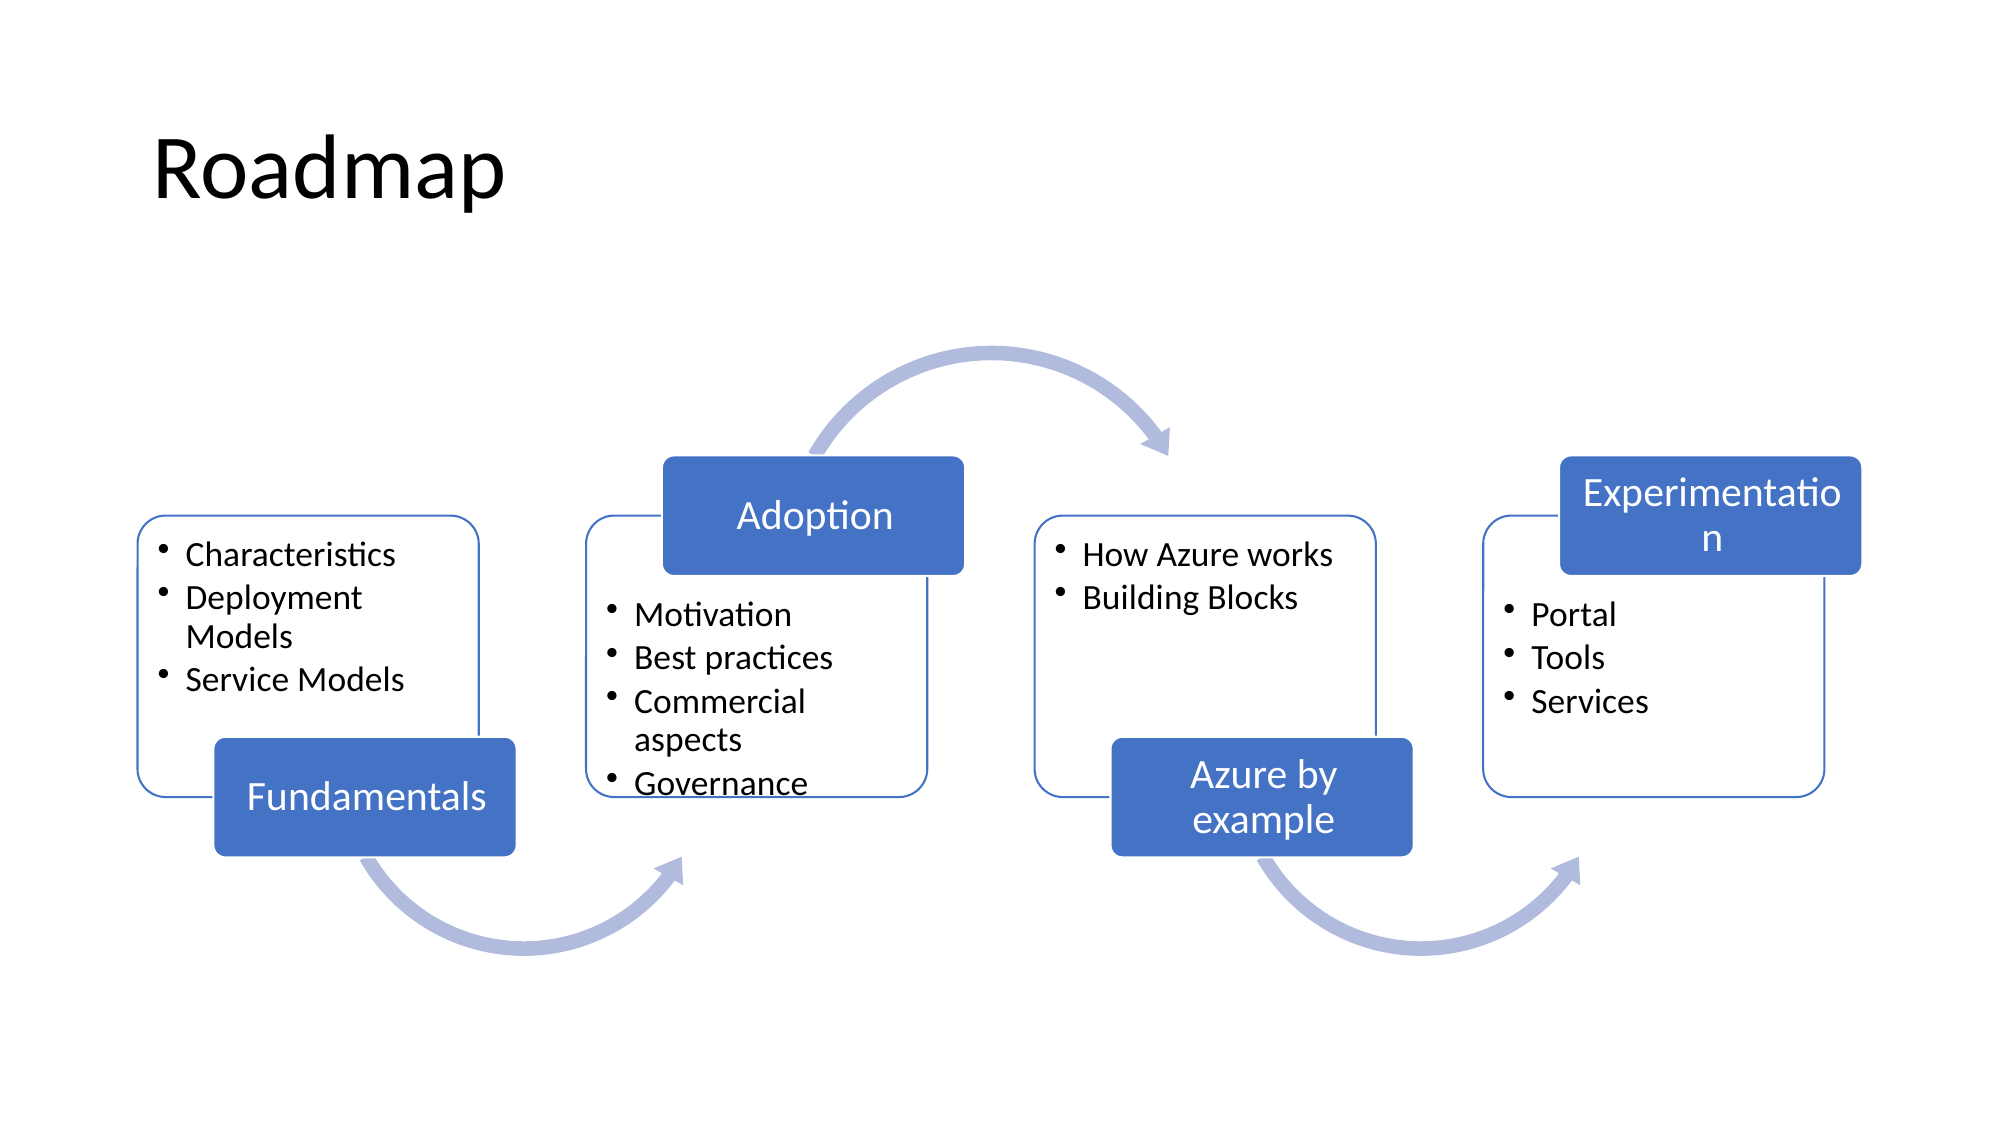

# Roadmap
Characteristics
Deployment Models
Service Models
Fundamentals
Motivation
Best practices
Commercial aspects
Governance
Adoption
How Azure works
Building Blocks
Azure by example
Portal
Tools
Services

Experimentation